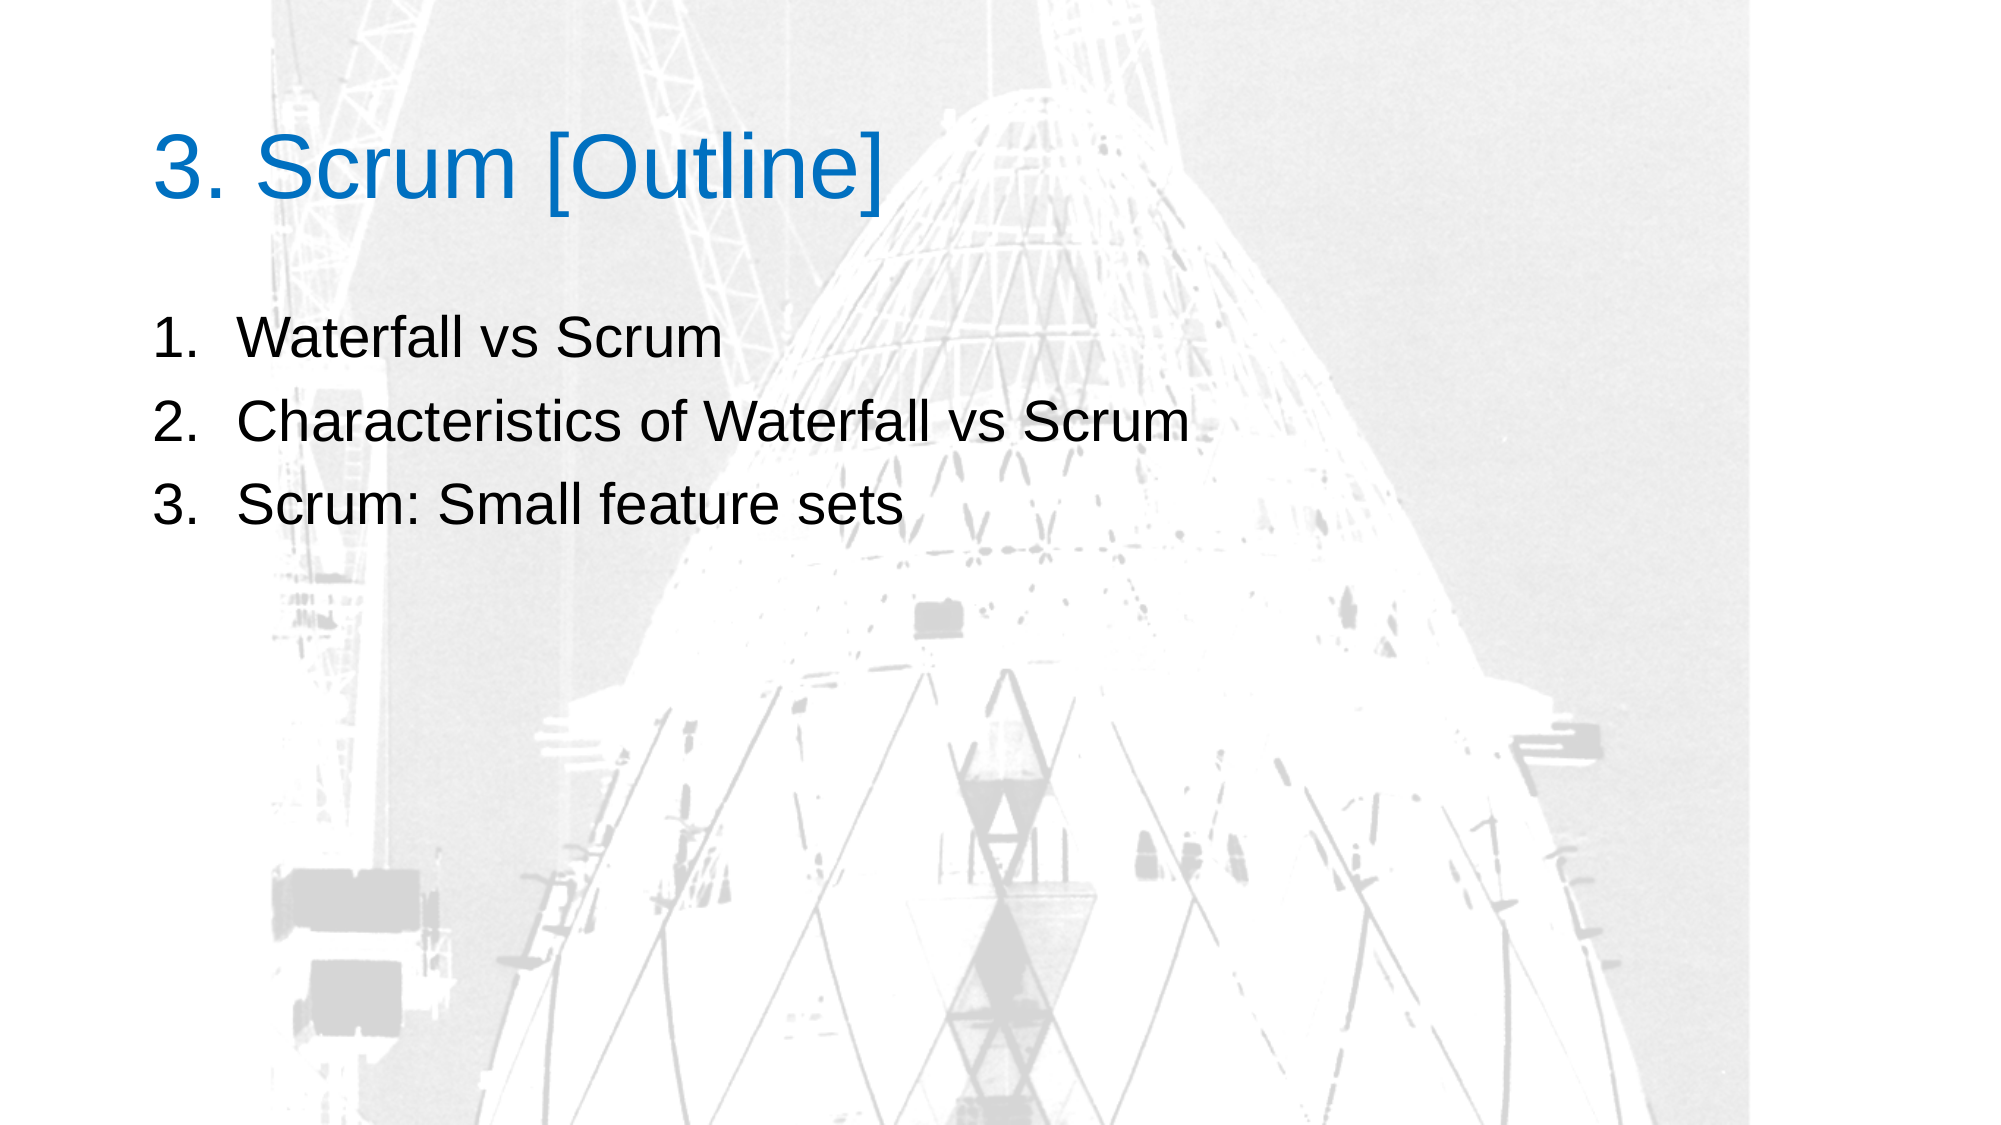

# 3. Scrum [Outline]
Waterfall vs Scrum
Characteristics of Waterfall vs Scrum
Scrum: Small feature sets